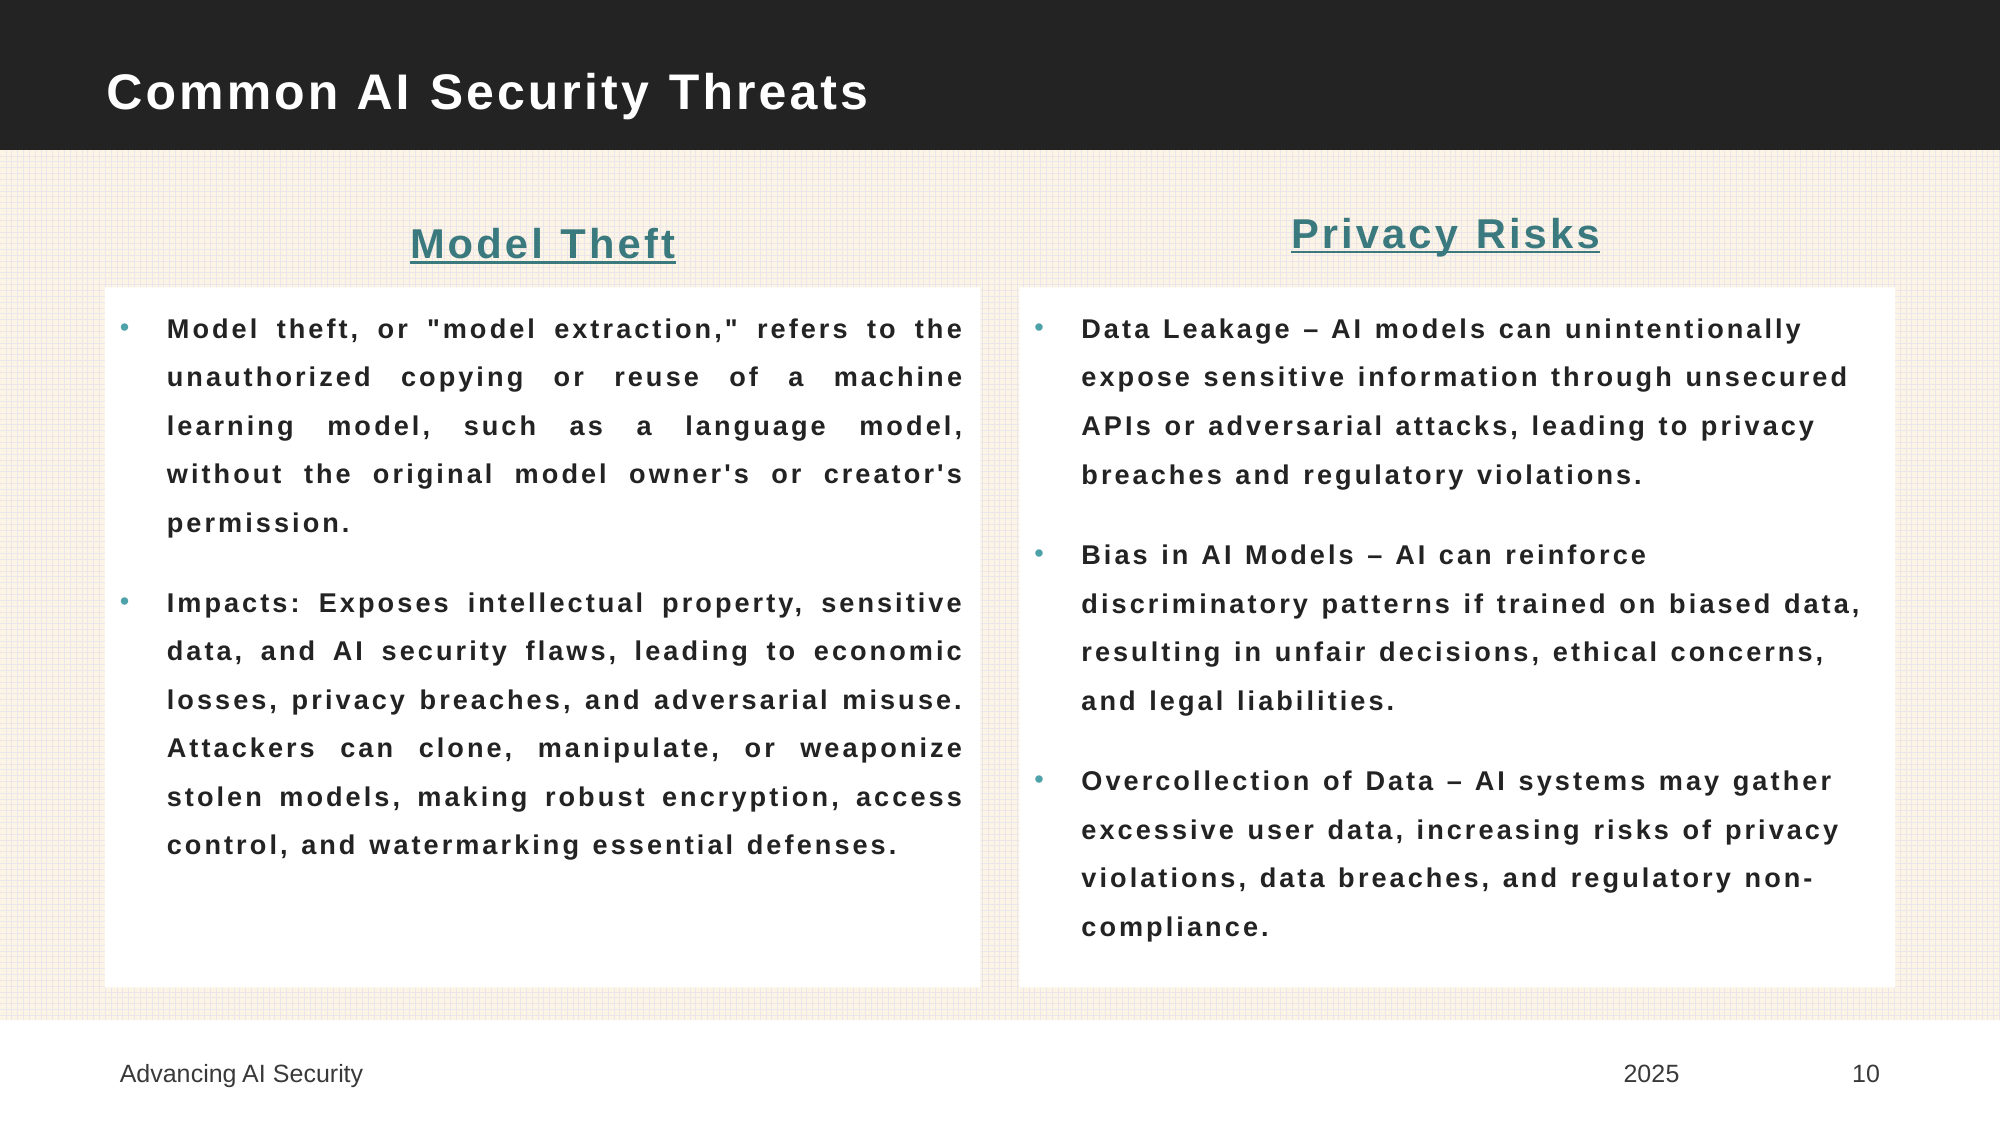

# Common AI Security Threats
Privacy Risks
Model Theft
Model theft, or "model extraction," refers to the unauthorized copying or reuse of a machine learning model, such as a language model, without the original model owner's or creator's permission.
Impacts: Exposes intellectual property, sensitive data, and AI security flaws, leading to economic losses, privacy breaches, and adversarial misuse.
Attackers can clone, manipulate, or weaponize stolen models, making robust encryption, access control, and watermarking essential defenses.
Data Leakage – AI models can unintentionally expose sensitive information through unsecured APIs or adversarial attacks, leading to privacy breaches and regulatory violations.
Bias in AI Models – AI can reinforce discriminatory patterns if trained on biased data, resulting in unfair decisions, ethical concerns, and legal liabilities.
Overcollection of Data – AI systems may gather excessive user data, increasing risks of privacy violations, data breaches, and regulatory non-compliance.
Advancing AI Security
2025
10